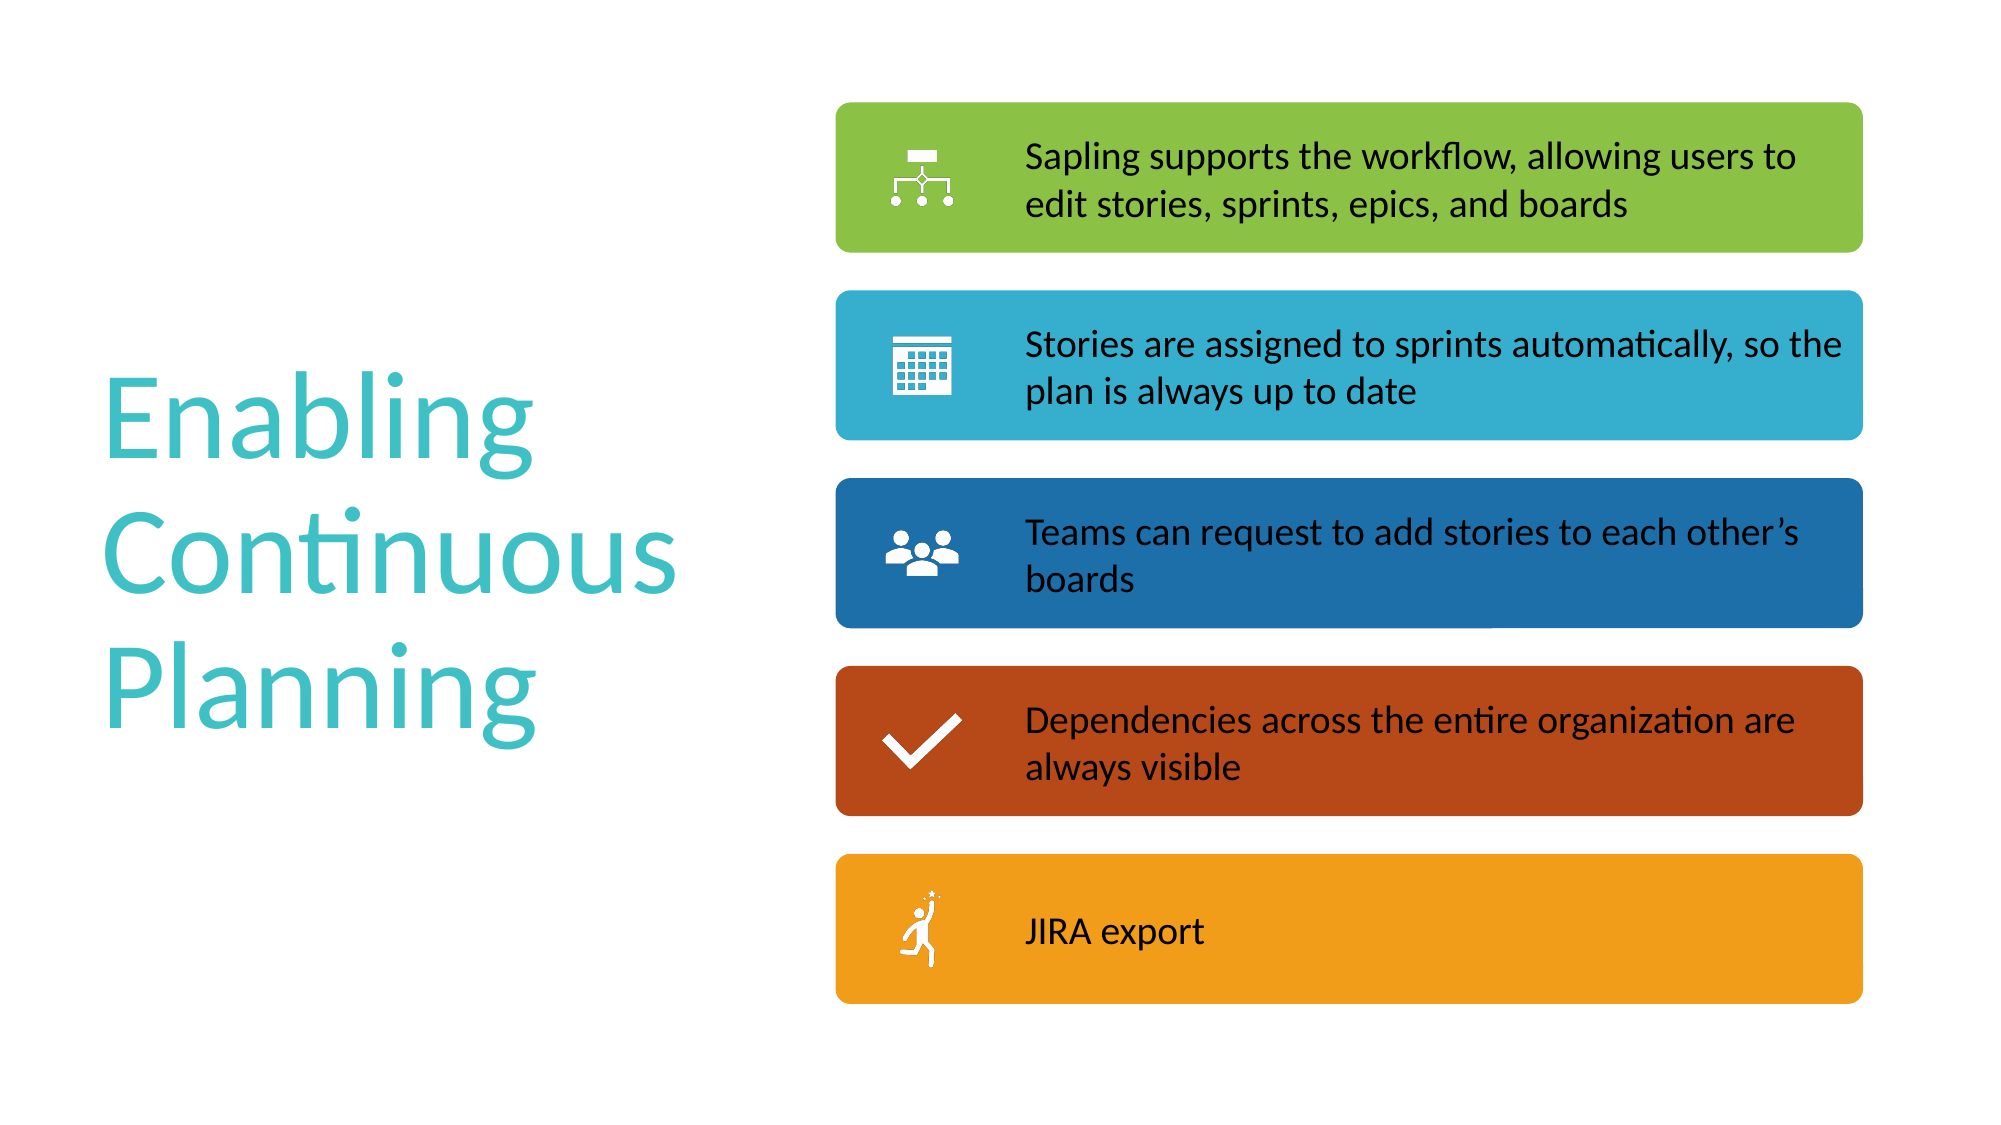

# Enabling Continuous Planning
Sapling supports the workflow, allowing users to edit stories, sprints, epics, and boards
Stories are assigned to sprints automatically, so the plan is always up to date
Teams can request to add stories to each other’s boards
Dependencies across the entire organization are always visible
JIRA export